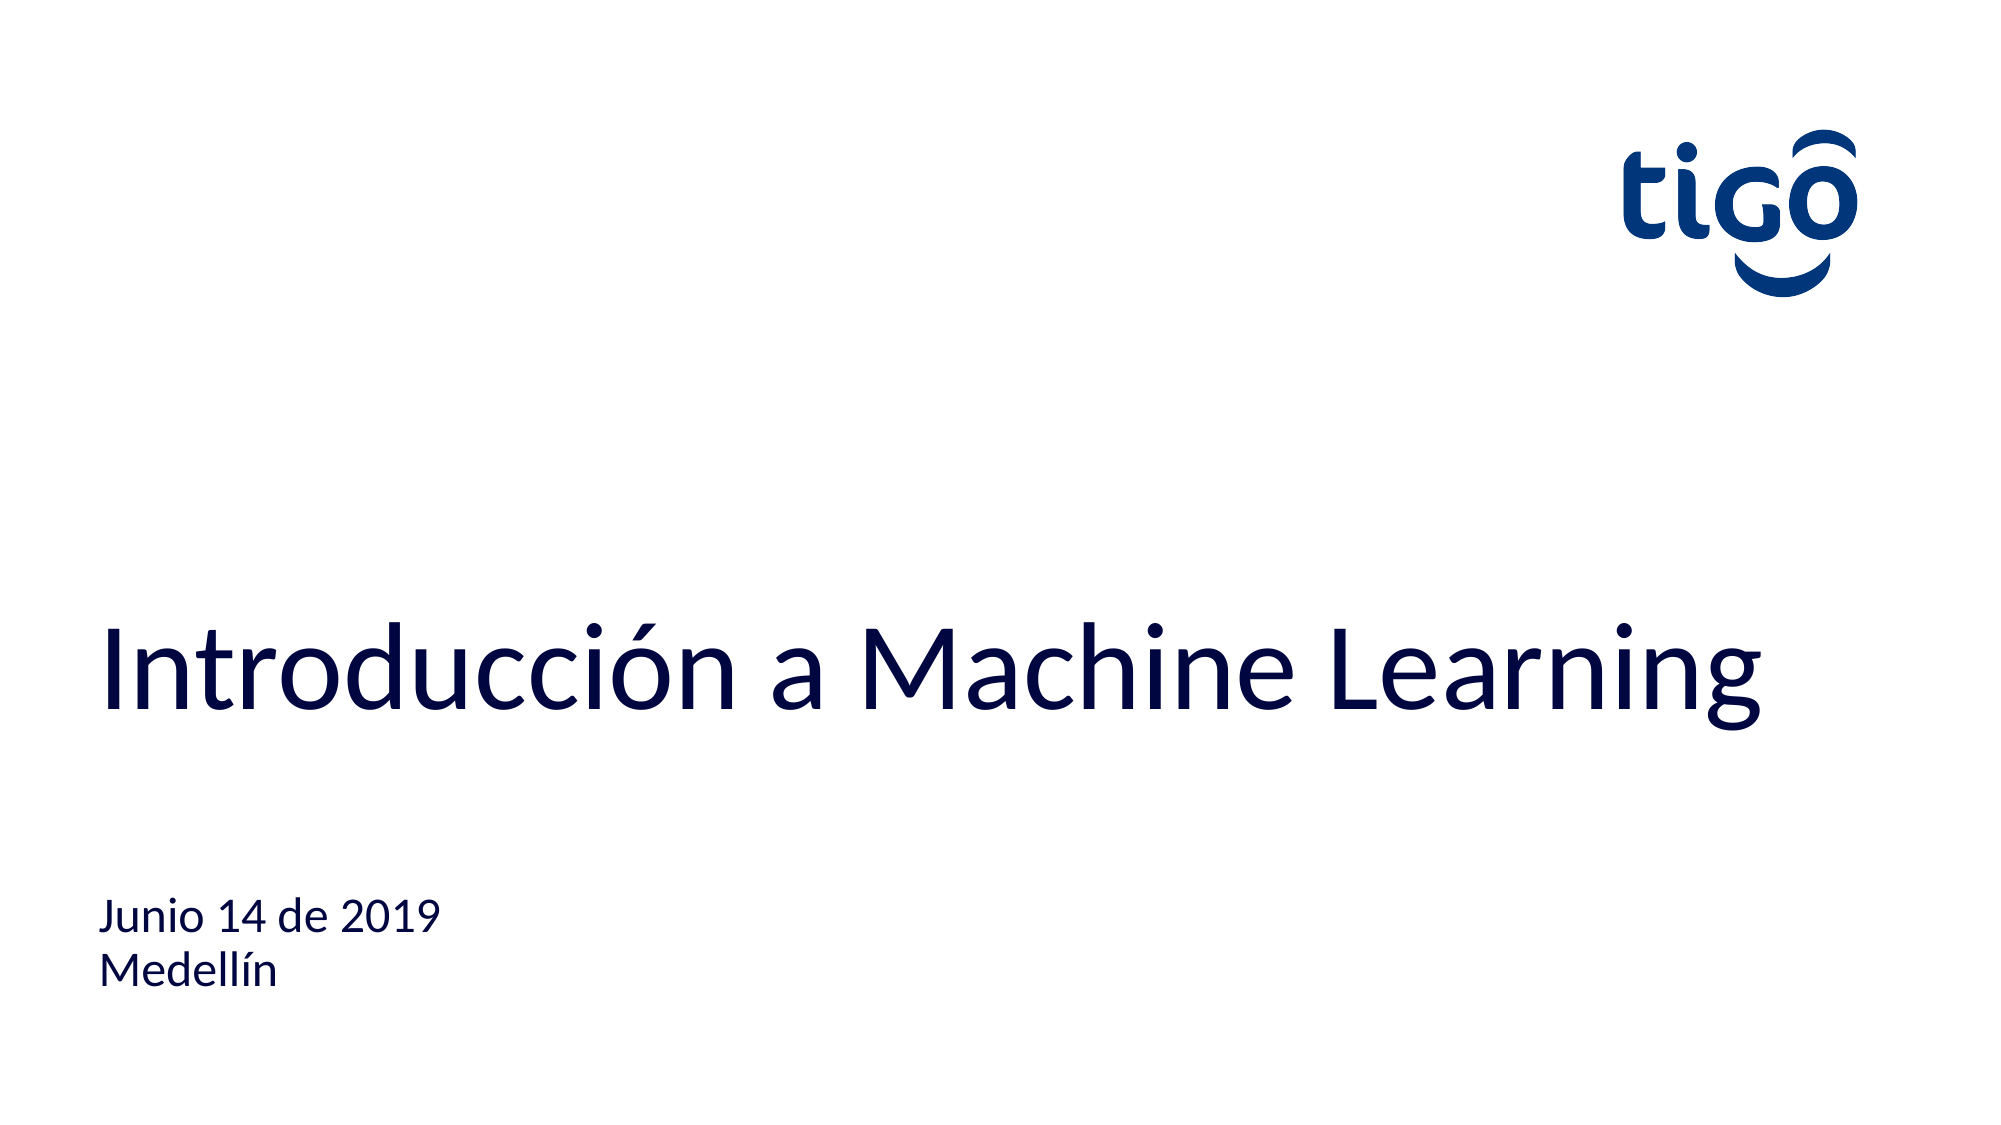

Introducción a Machine Learning

Junio 14 de 2019
Medellín